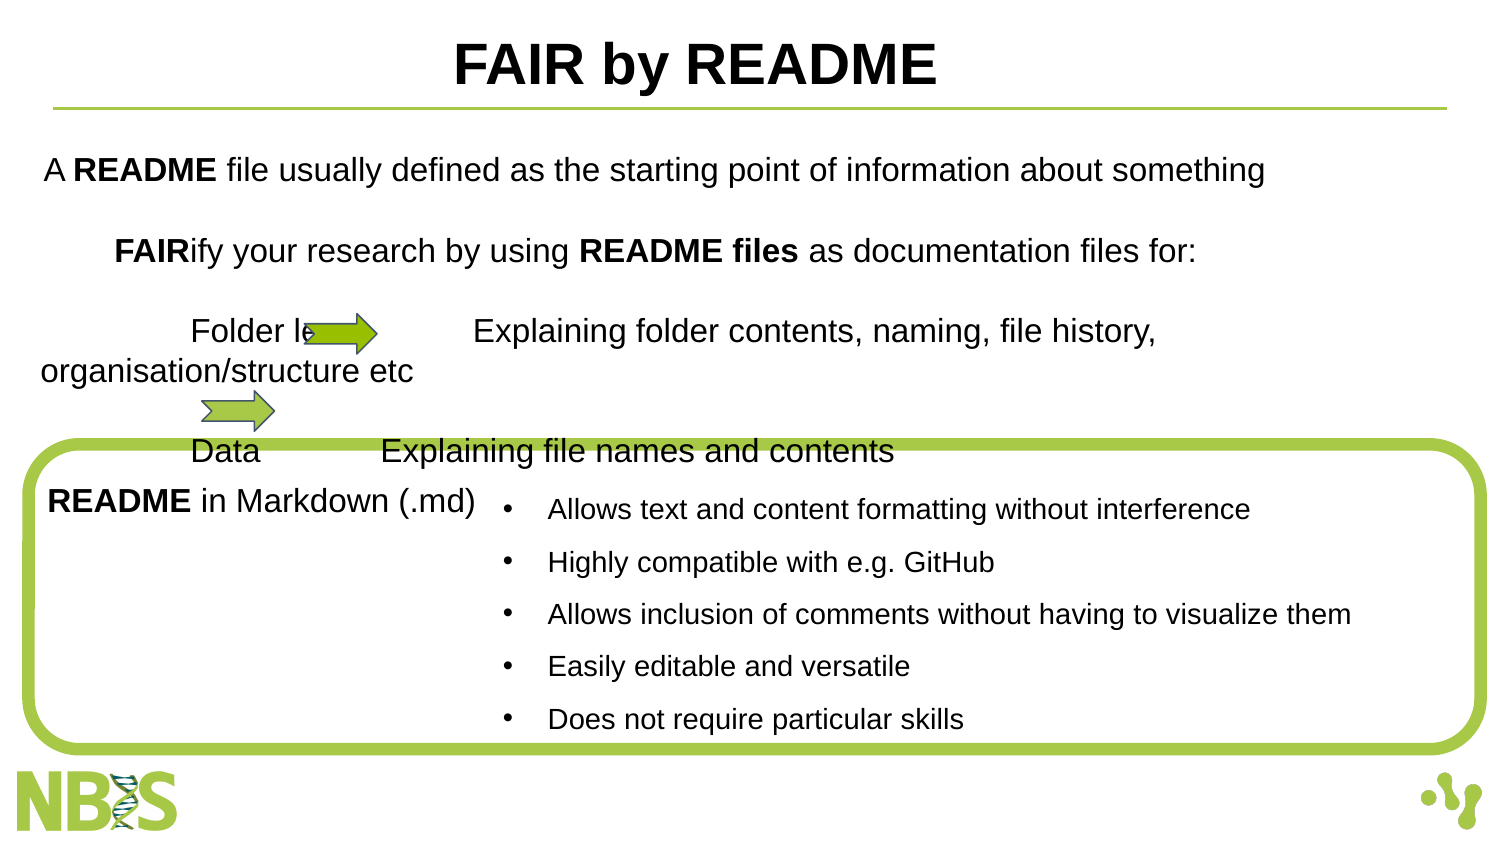

FAIR by README
A README file usually defined as the starting point of information about something
        FAIRify your research by using README files as documentation files for:

	Folder level            Explaining folder contents, naming, file history, organisation/structure etc

	Data             Explaining file names and contents

Allows text and content formatting without interference
Highly compatible with e.g. GitHub
Allows inclusion of comments without having to visualize them
Easily editable and versatile
Does not require particular skills
README in Markdown (.md)